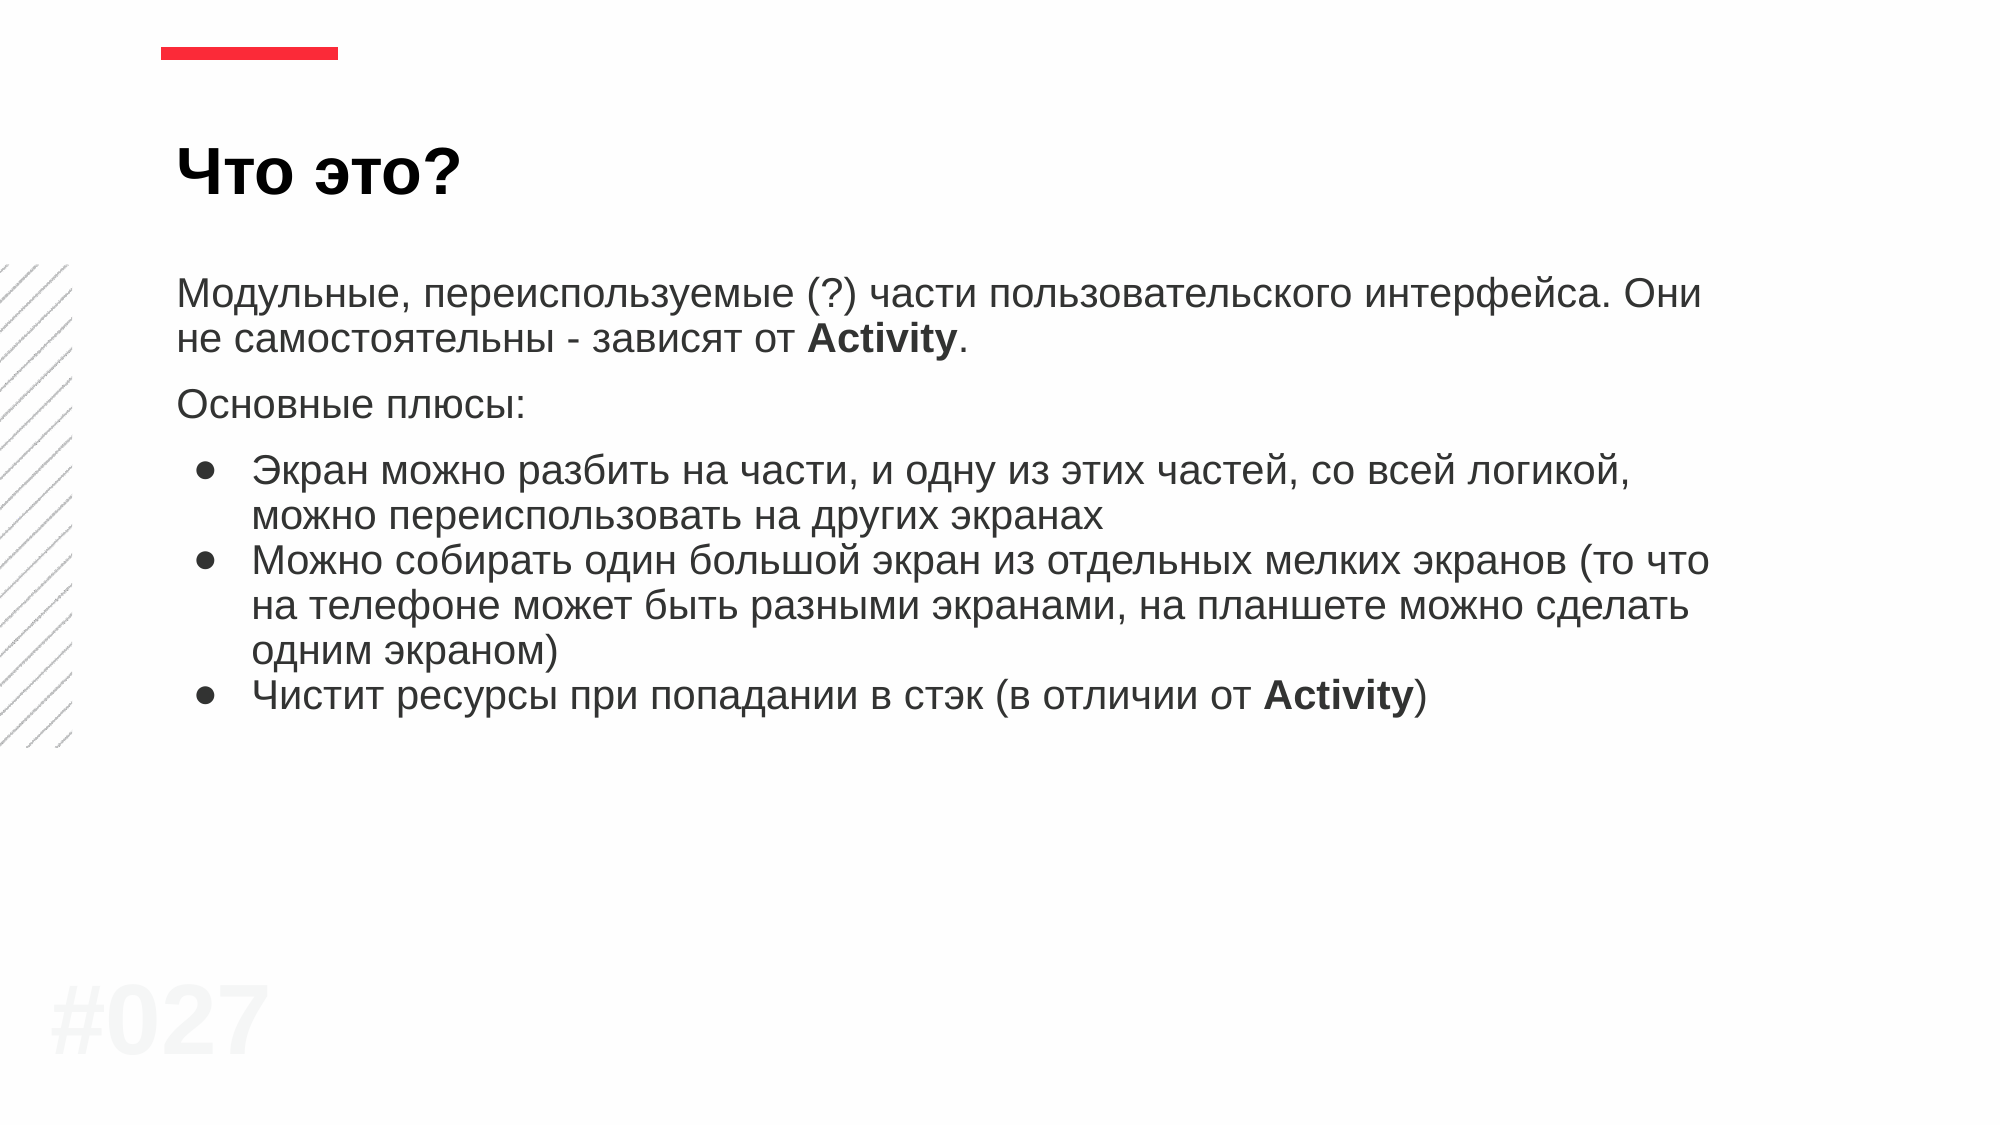

Что это?
Модульные, переиспользуемые (?) части пользовательского интерфейса. Они не самостоятельны - зависят от Activity.
Основные плюсы:
Экран можно разбить на части, и одну из этих частей, со всей логикой, можно переиспользовать на других экранах
Можно собирать один большой экран из отдельных мелких экранов (то что на телефоне может быть разными экранами, на планшете можно сделать одним экраном)
Чистит ресурсы при попадании в стэк (в отличии от Activity)
#027